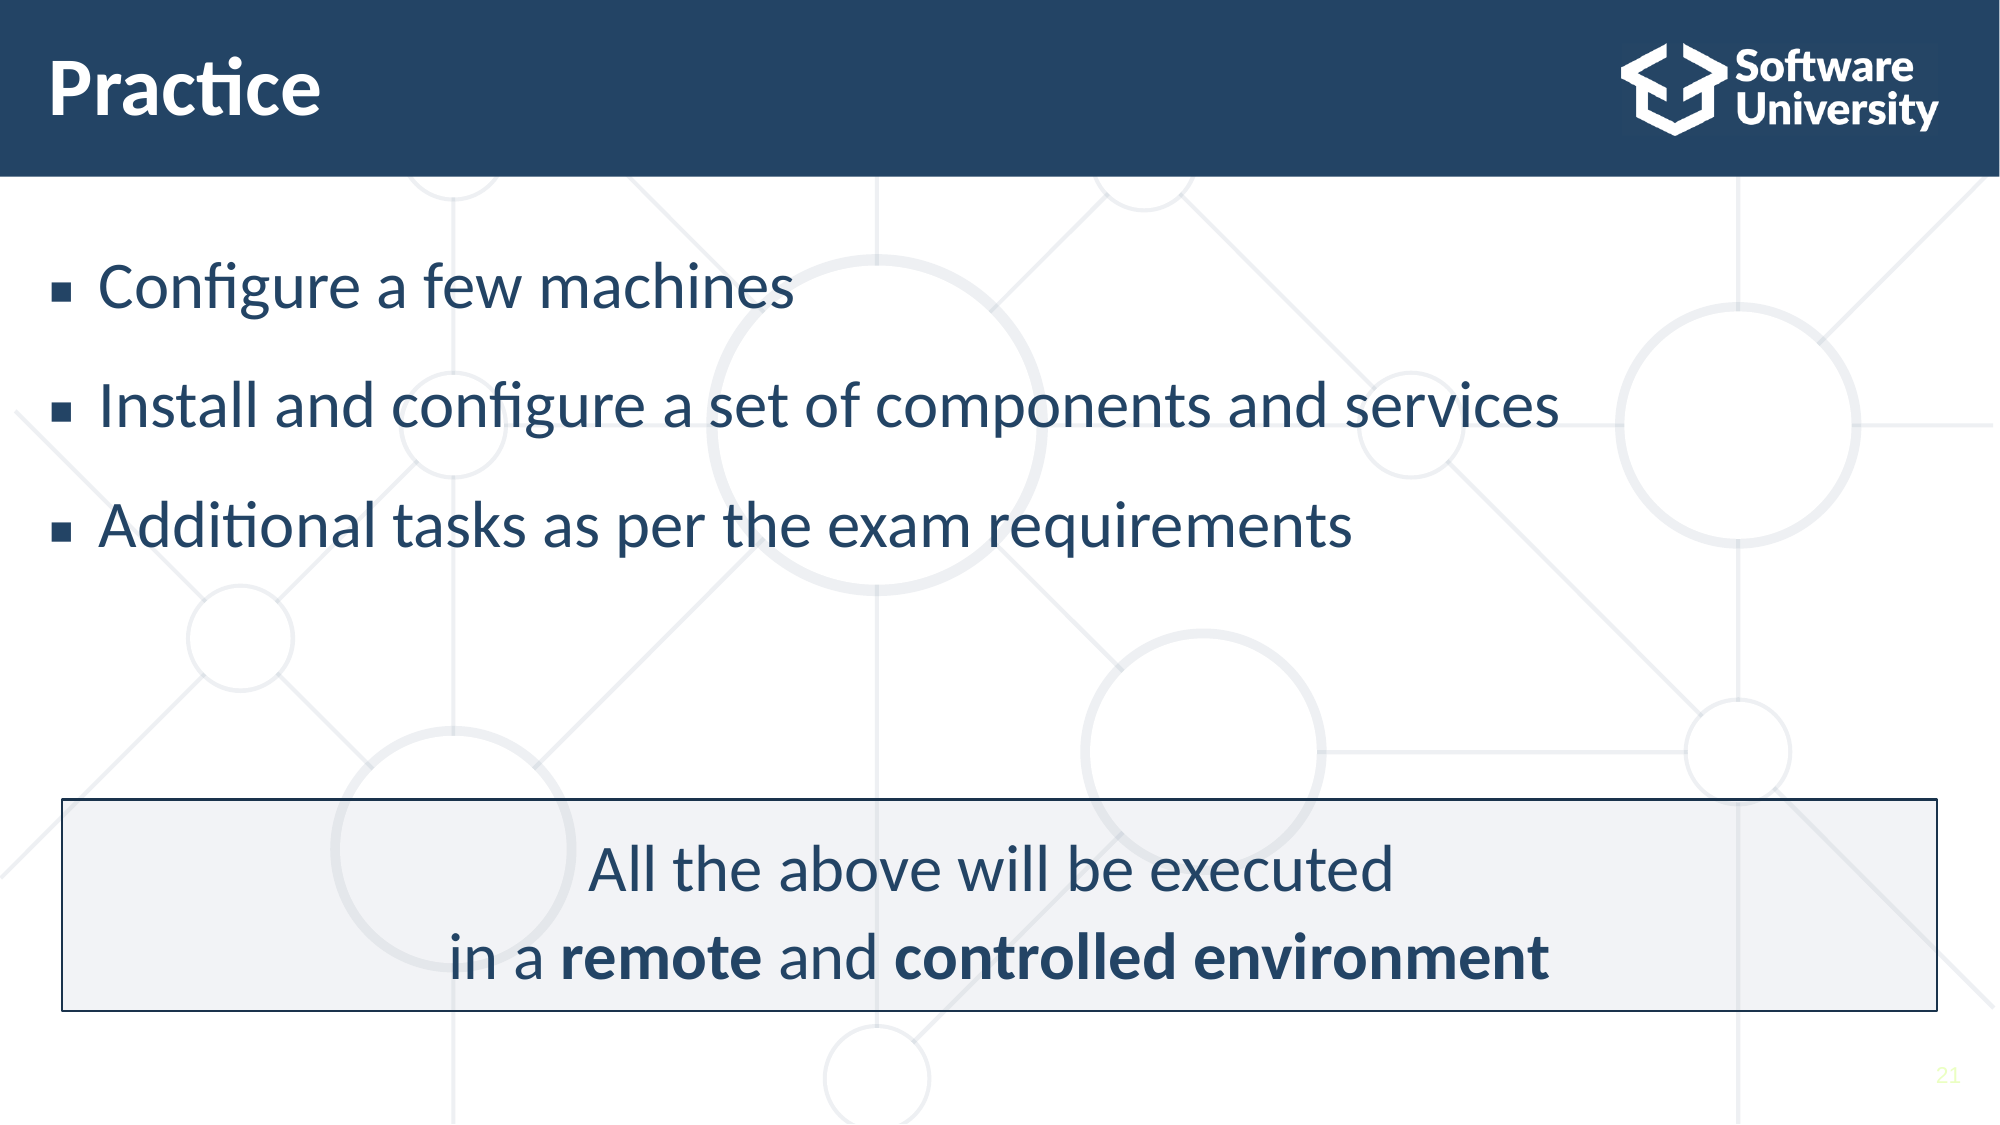

# Practice
Configure a few machines
Install and configure a set of components and services
Additional tasks as per the exam requirements
All the above will be executed
in a remote and controlled environment
21